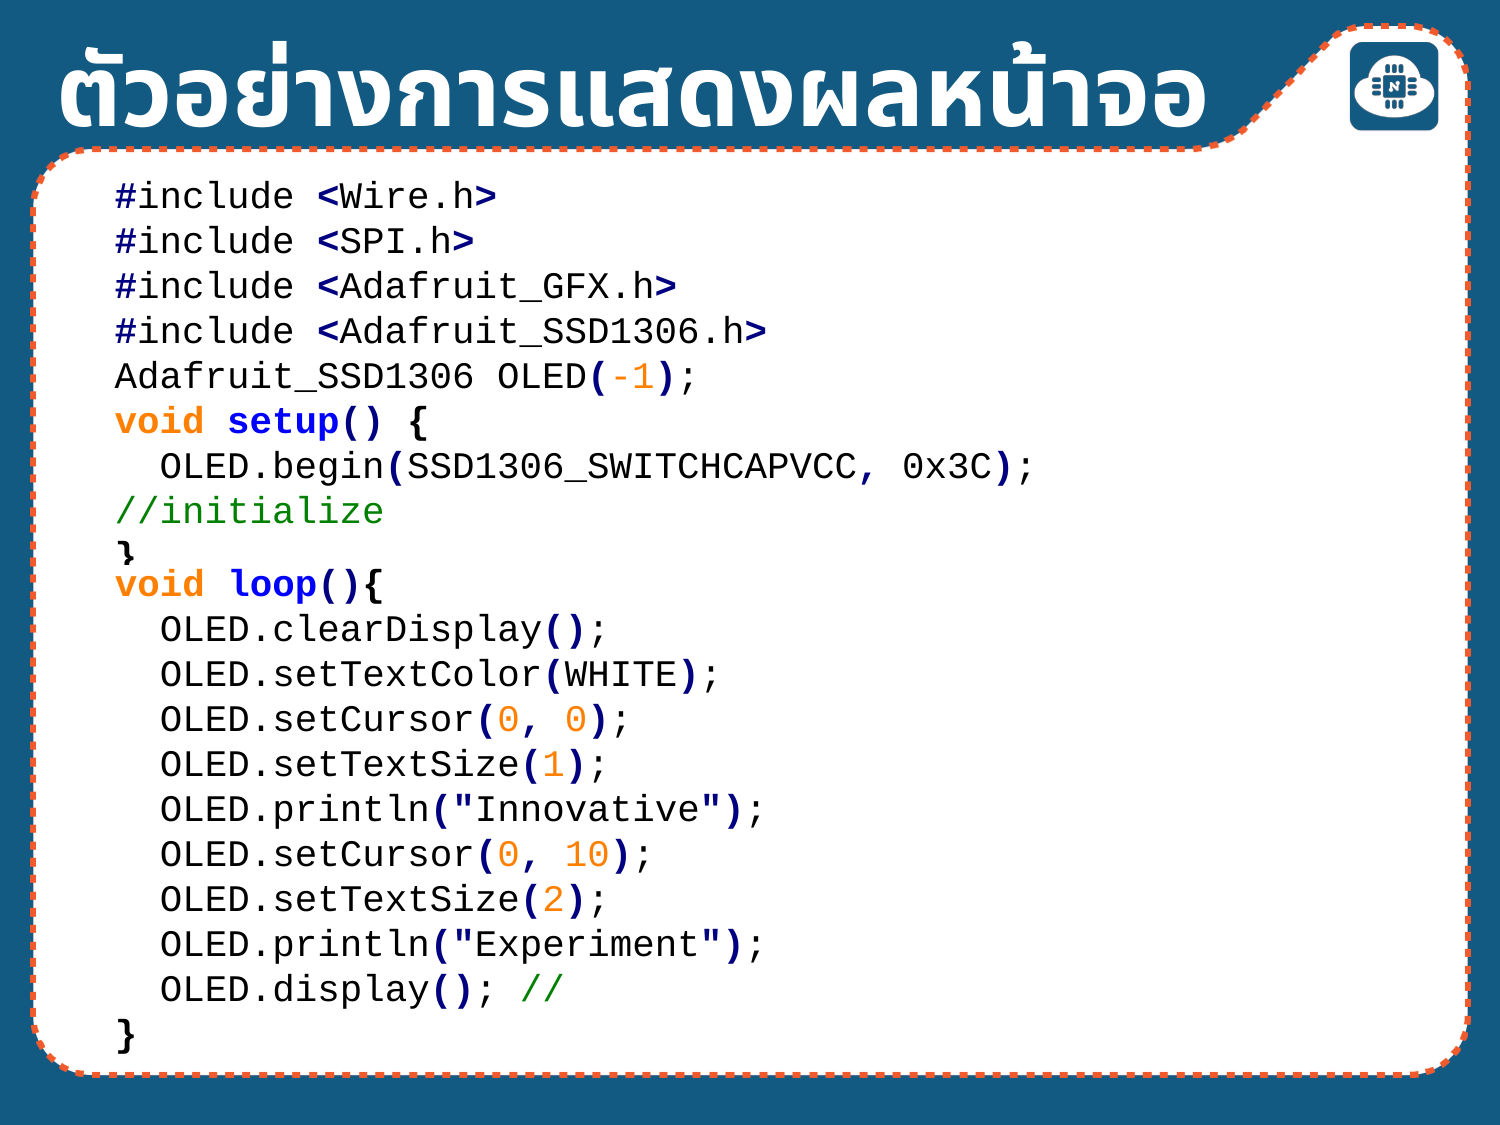

ตัวอย่างการแสดงผลหน้าจอ
#include <Wire.h>
#include <SPI.h>
#include <Adafruit_GFX.h>
#include <Adafruit_SSD1306.h>
Adafruit_SSD1306 OLED(-1);
void setup() {
  OLED.begin(SSD1306_SWITCHCAPVCC, 0x3C); //initialize
}

void loop(){
  OLED.clearDisplay();
  OLED.setTextColor(WHITE);
  OLED.setCursor(0, 0);
  OLED.setTextSize(1);
  OLED.println("Innovative");
  OLED.setCursor(0, 10);
  OLED.setTextSize(2);
  OLED.println("Experiment");
  OLED.display(); //
}